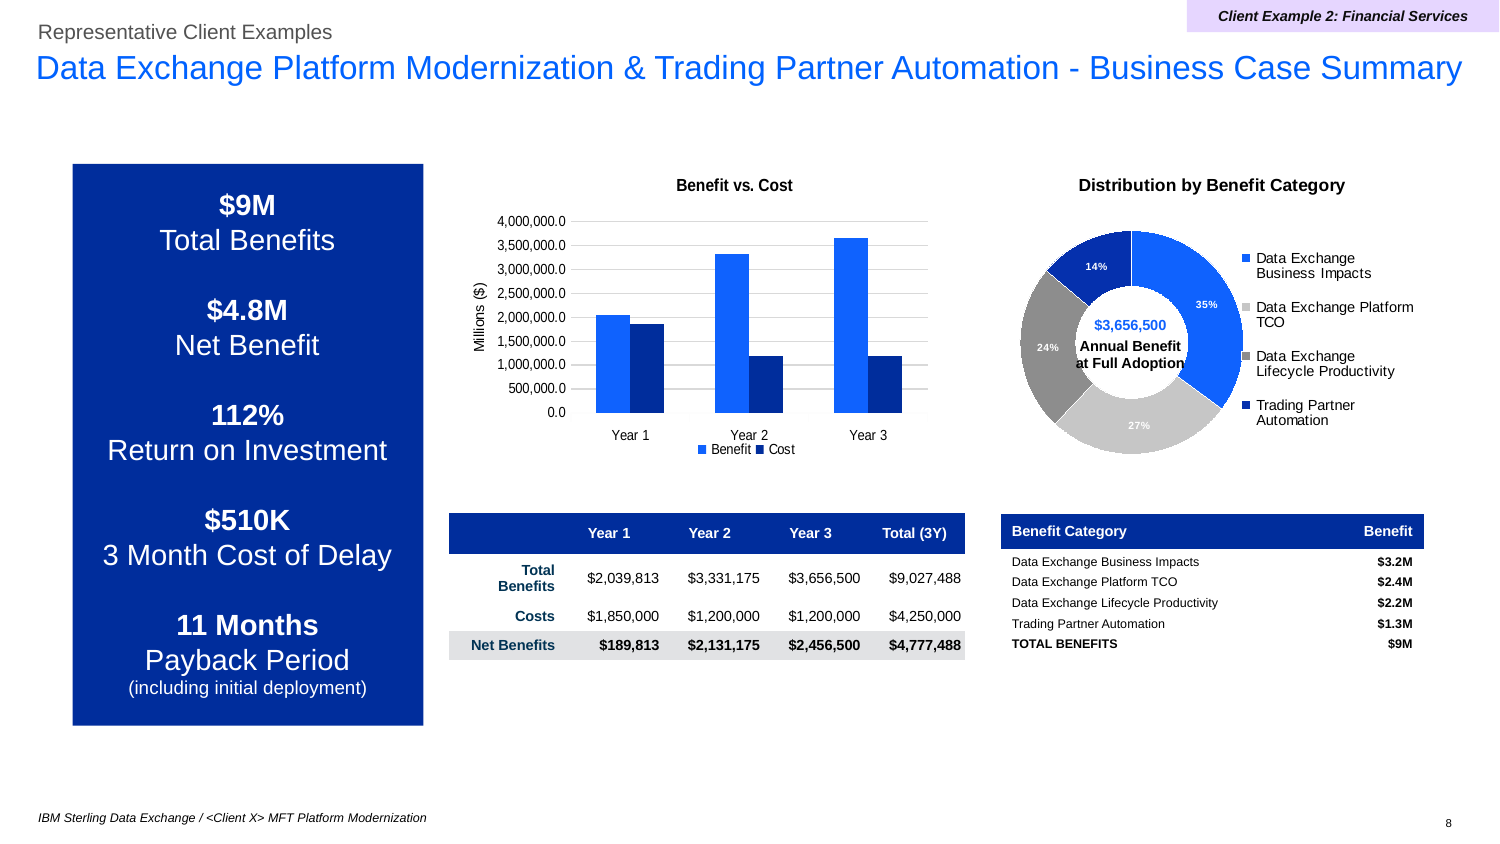

Client Example 2: Financial Services
Representative Client Examples
Data Exchange Platform Modernization & Trading Partner Automation - Business Case Summary

### Chart: Benefit vs. Cost

| Category | Benefit | Cost |
|---|---|---|
| Year 1 | 2039813.0 | 1850000.0 |
| Year 2 | 3331175.0 | 1200000.0 |
| Year 3 | 3656500.0 | 1200000.0 |

### Chart: Distribution by Benefit Category

| Category | Value Category Benefits |
|---|---|
| Data Exchange Business Impacts | 3168113.0 |
| Data Exchange Platform TCO | 2434375.0 |
| Data Exchange Lifecycle Productivity | 2175000.0 |
| Trading Partner Automation | 1250000.0 |
$9M
Total Benefits

$4.8M
Net Benefit

112%
Return on Investment

$510K
3 Month Cost of Delay

11 Months
Payback Period
(including initial deployment)
Millions ($)
$3,656,500
Annual Benefit at Full Adoption
|  | Year 1 | Year 2 | Year 3 | Total (3Y) |
| --- | --- | --- | --- | --- |
| Total Benefits | $2,039,813 | $3,331,175 | $3,656,500 | $9,027,488 |
| Costs | $1,850,000 | $1,200,000 | $1,200,000 | $4,250,000 |
| Net Benefits | $189,813 | $2,131,175 | $2,456,500 | $4,777,488 |
| Benefit Category | Benefit |
| --- | --- |
| x |  |
| Data Exchange Business Impacts | $3.2M |
| x |  |
| Data Exchange Platform TCO | $2.4M |
| x |  |
| Data Exchange Lifecycle Productivity | $2.2M |
| x |  |
| Trading Partner Automation | $1.3M |
| x |  |
| TOTAL BENEFITS | $9M |
8
IBM Sterling Data Exchange / <Client X> MFT Platform Modernization